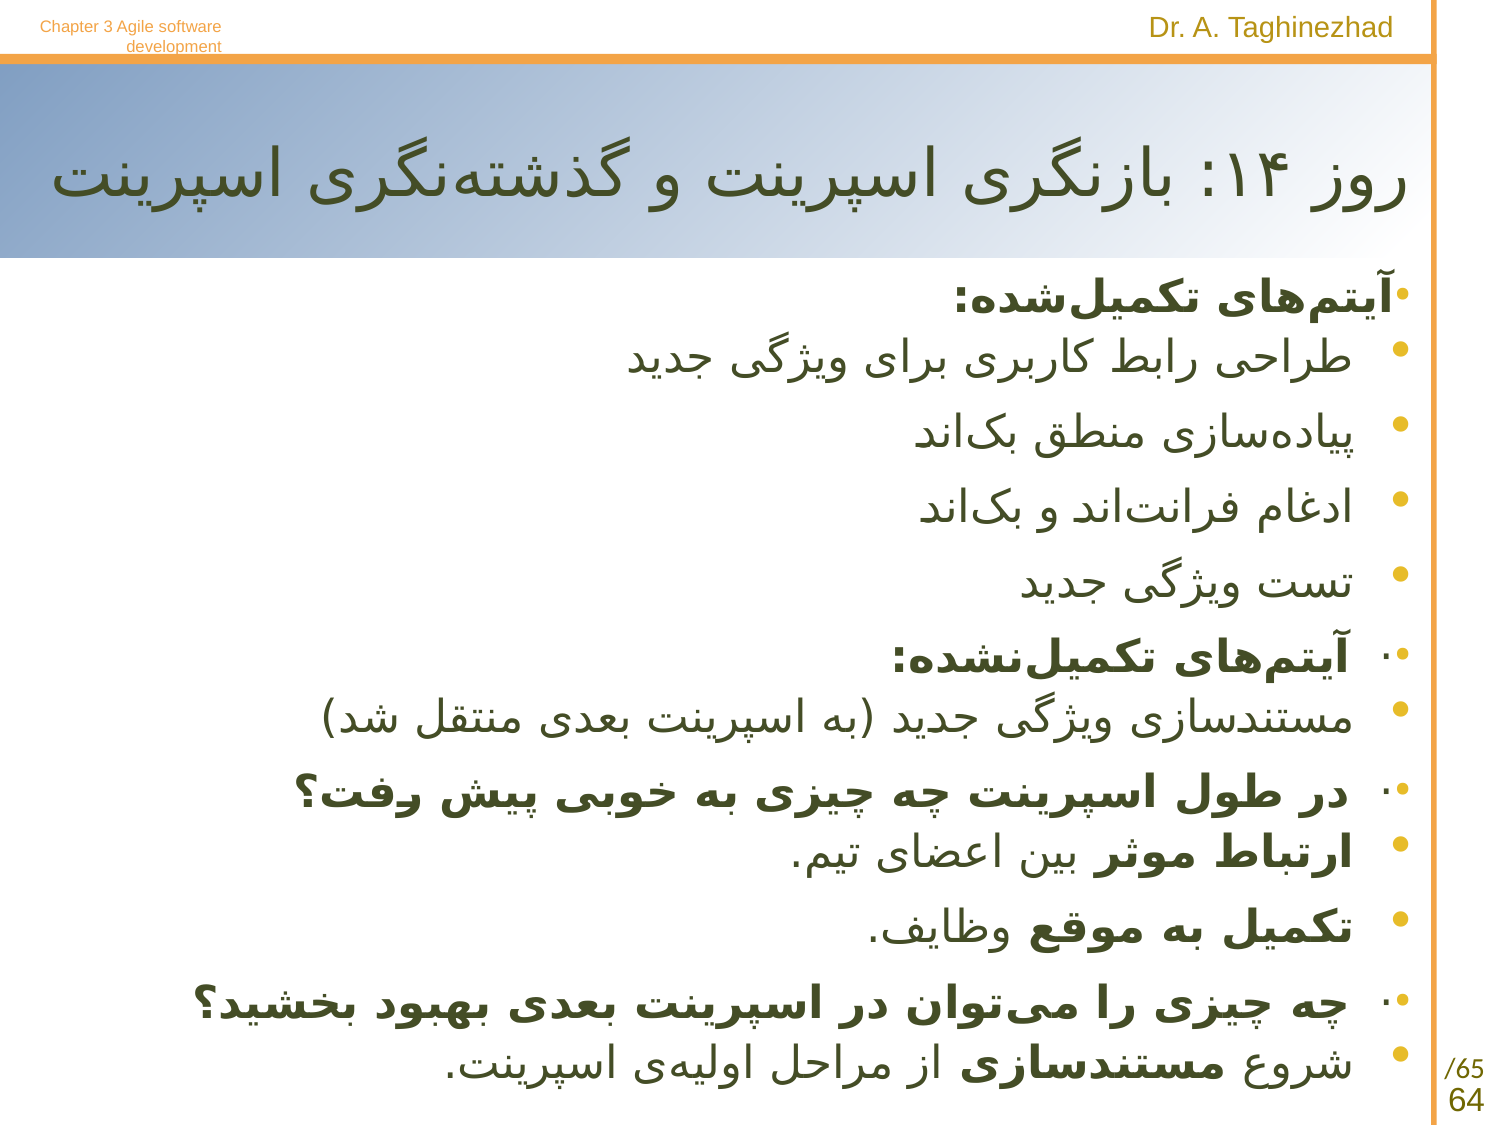

Chapter 3 Agile software development
# روز ۱۴: بازنگری اسپرینت و گذشته‌نگری اسپرینت
آیتم‌های تکمیل‌شده:
طراحی رابط کاربری برای ویژگی جدید
پیاده‌سازی منطق بک‌اند
ادغام فرانت‌اند و بک‌اند
تست ویژگی جدید
•  آیتم‌های تکمیل‌نشده:
مستندسازی ویژگی جدید (به اسپرینت بعدی منتقل شد)
•  در طول اسپرینت چه چیزی به خوبی پیش رفت؟
ارتباط موثر بین اعضای تیم.
تکمیل به موقع وظایف.
•  چه چیزی را می‌توان در اسپرینت بعدی بهبود بخشید؟
شروع مستندسازی از مراحل اولیه‌ی اسپرینت.
64